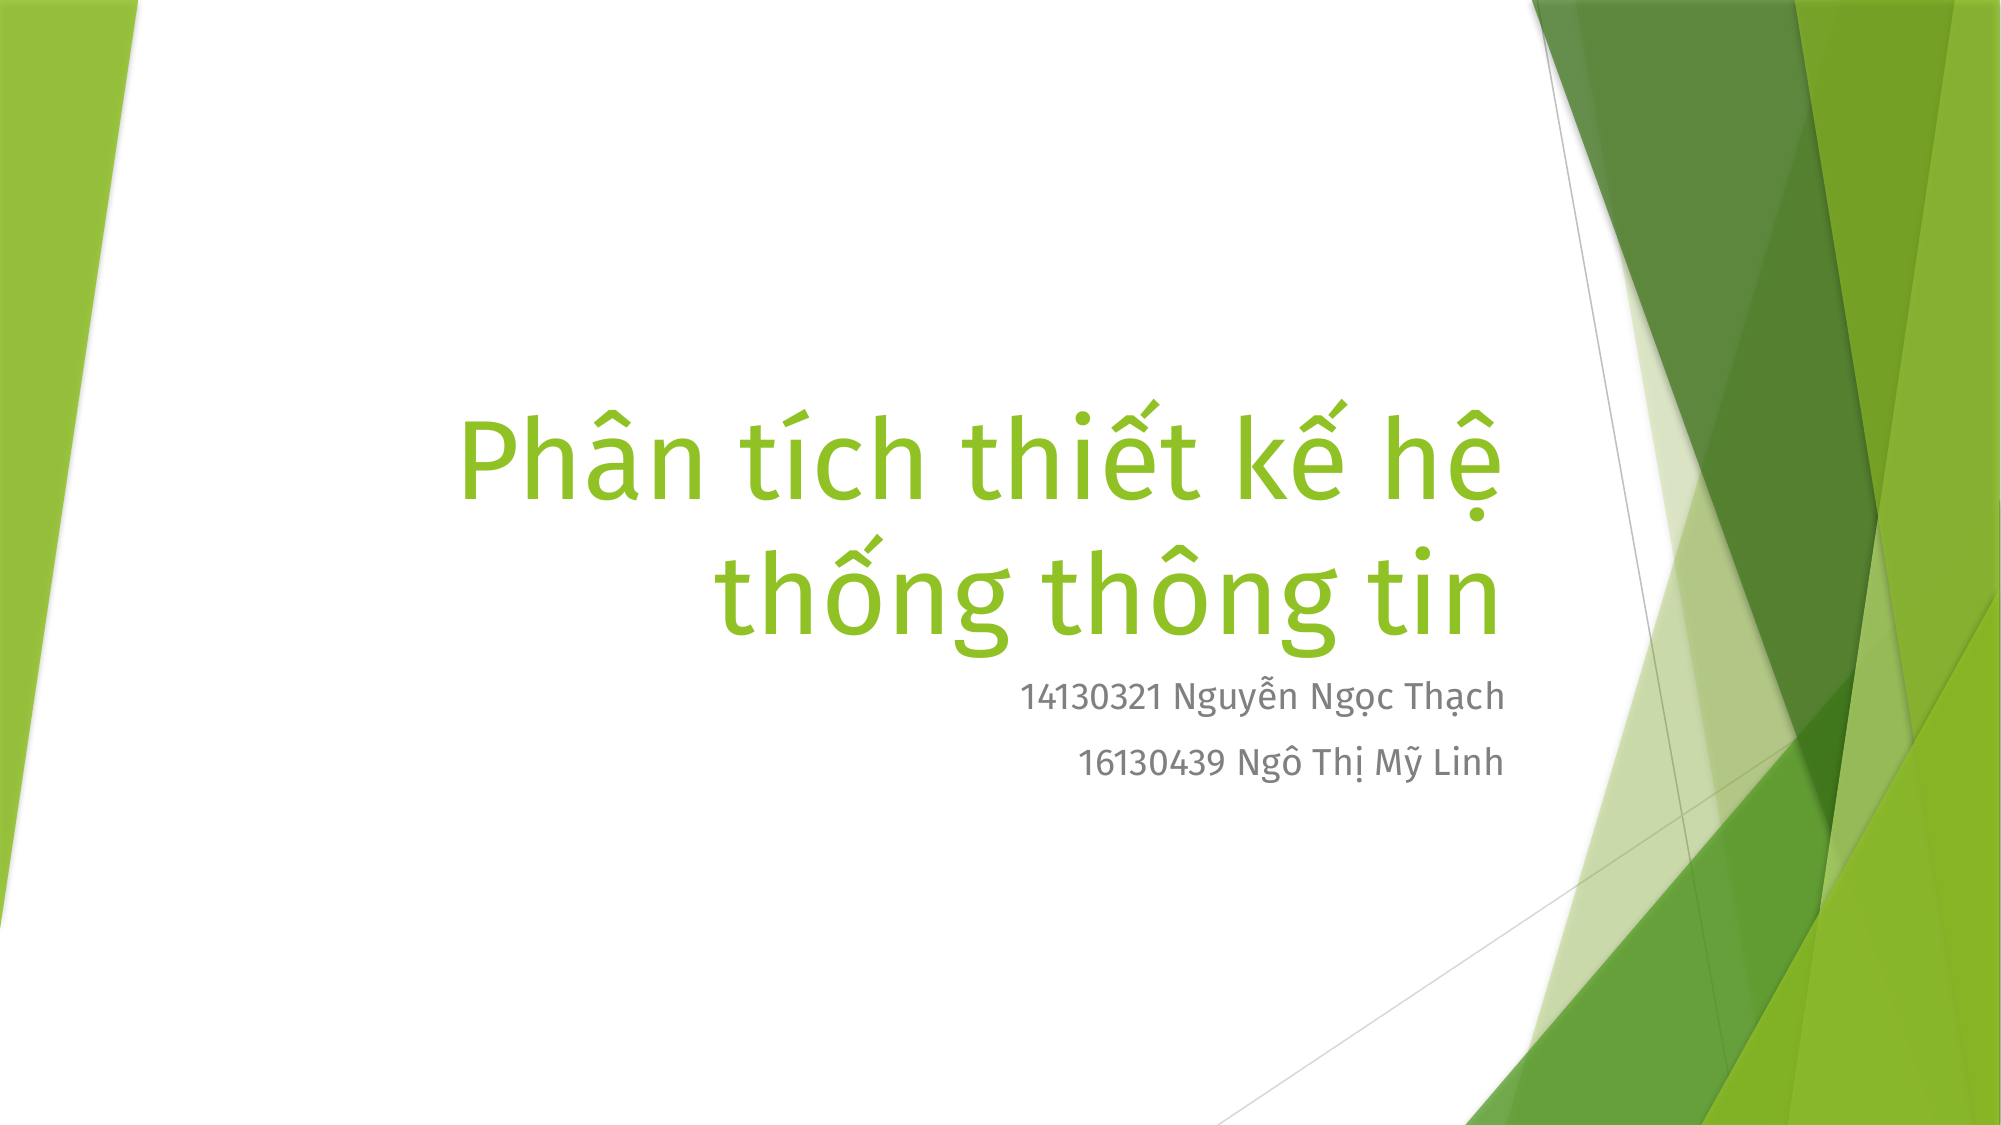

# Phân tích thiết kế hệ thống thông tin
14130321 Nguyễn Ngọc Thạch
16130439 Ngô Thị Mỹ Linh